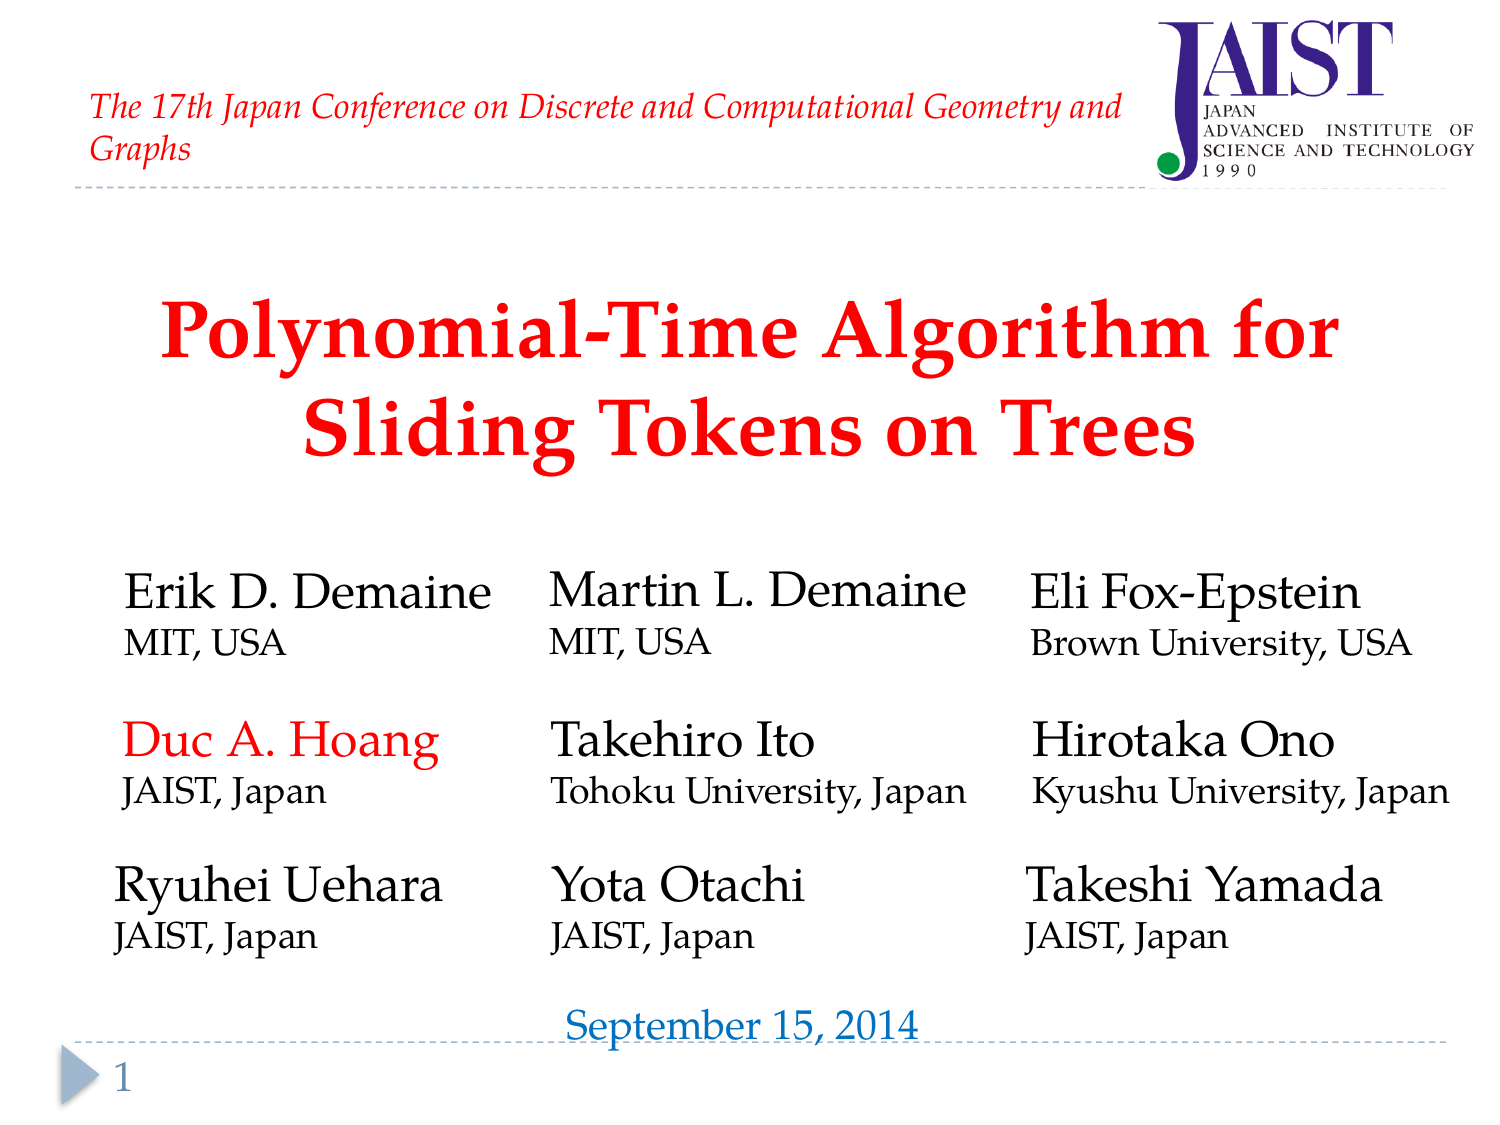

# The 17th Japan Conference on Discrete and Computational Geometry and Graphs

Polynomial-Time Algorithm for
Sliding Tokens on Trees

Martin L. Demaine
MIT, USA
Erik D. Demaine
MIT, USA
Eli Fox-Epstein
Brown University, USA
Duc A. Hoang
JAIST, Japan
Takehiro Ito
Tohoku University, Japan
Hirotaka Ono
Kyushu University, Japan
Ryuhei Uehara
JAIST, Japan
Yota Otachi
JAIST, Japan
Takeshi Yamada
JAIST, Japan
September 15, 2014
1